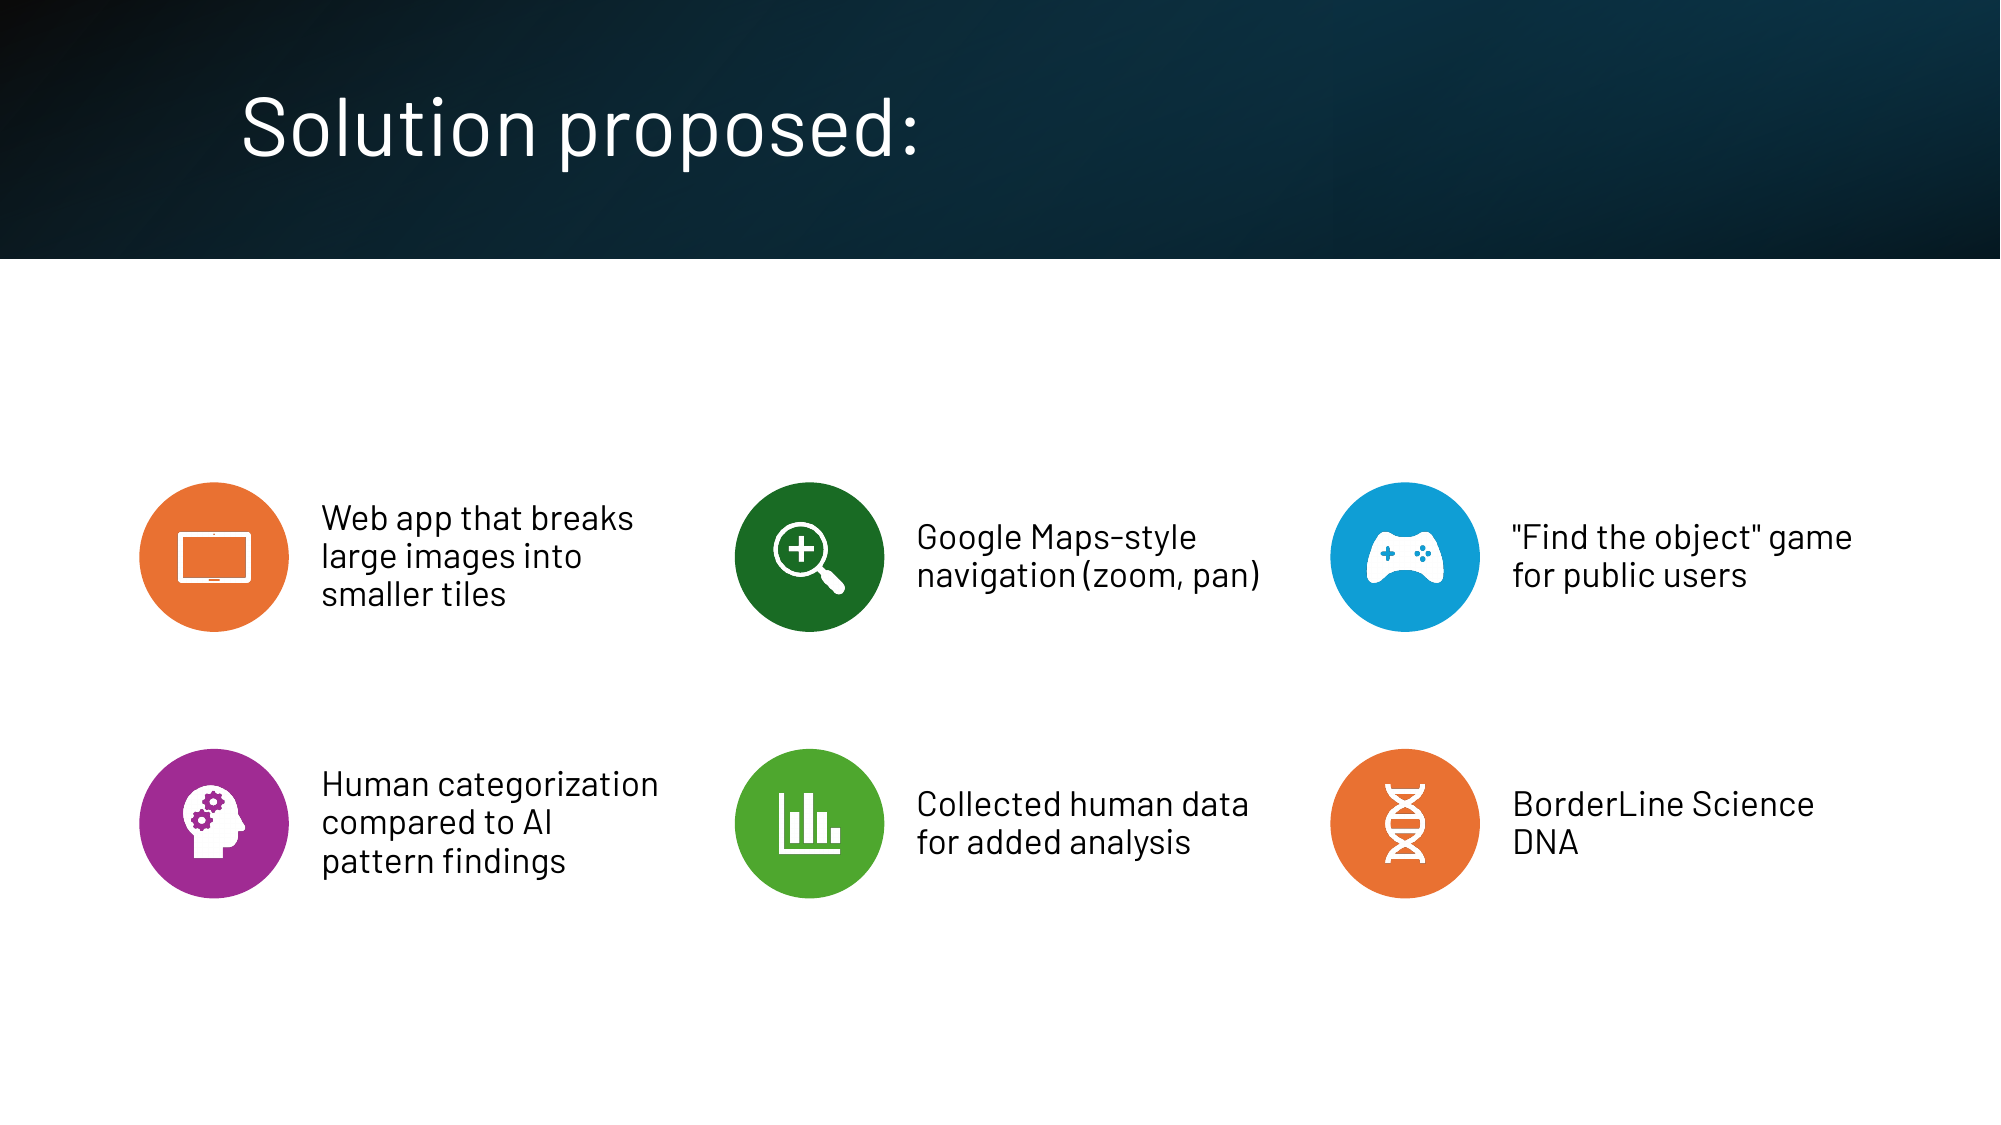

# Solution proposed:
Web app that breaks large images into smaller tiles
Google Maps-style navigation (zoom, pan)
"Find the object" game for public users
Human categorization compared to AI pattern findings
Collected human data for added analysis
BorderLine Science DNA